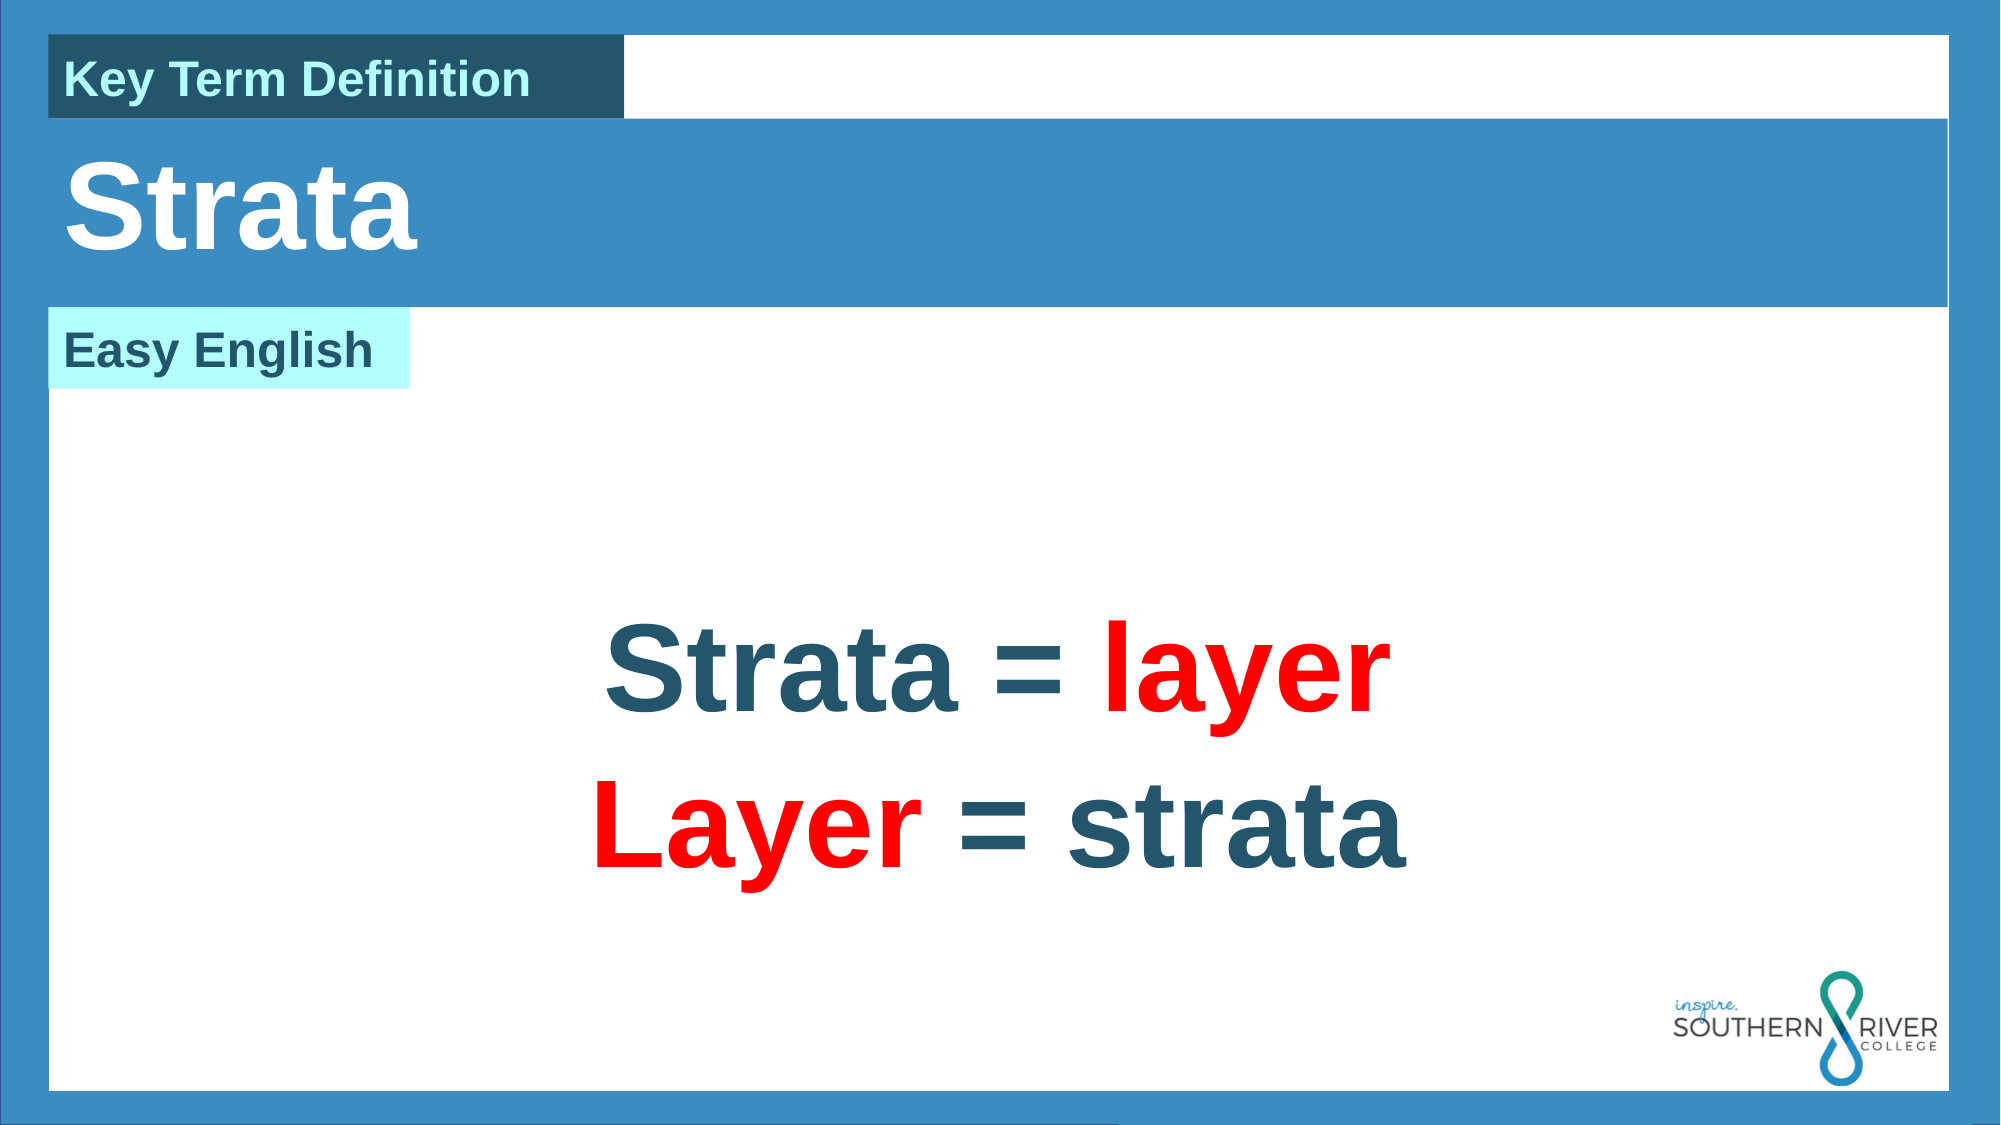

Strata
Strata = layer
Layer = strata